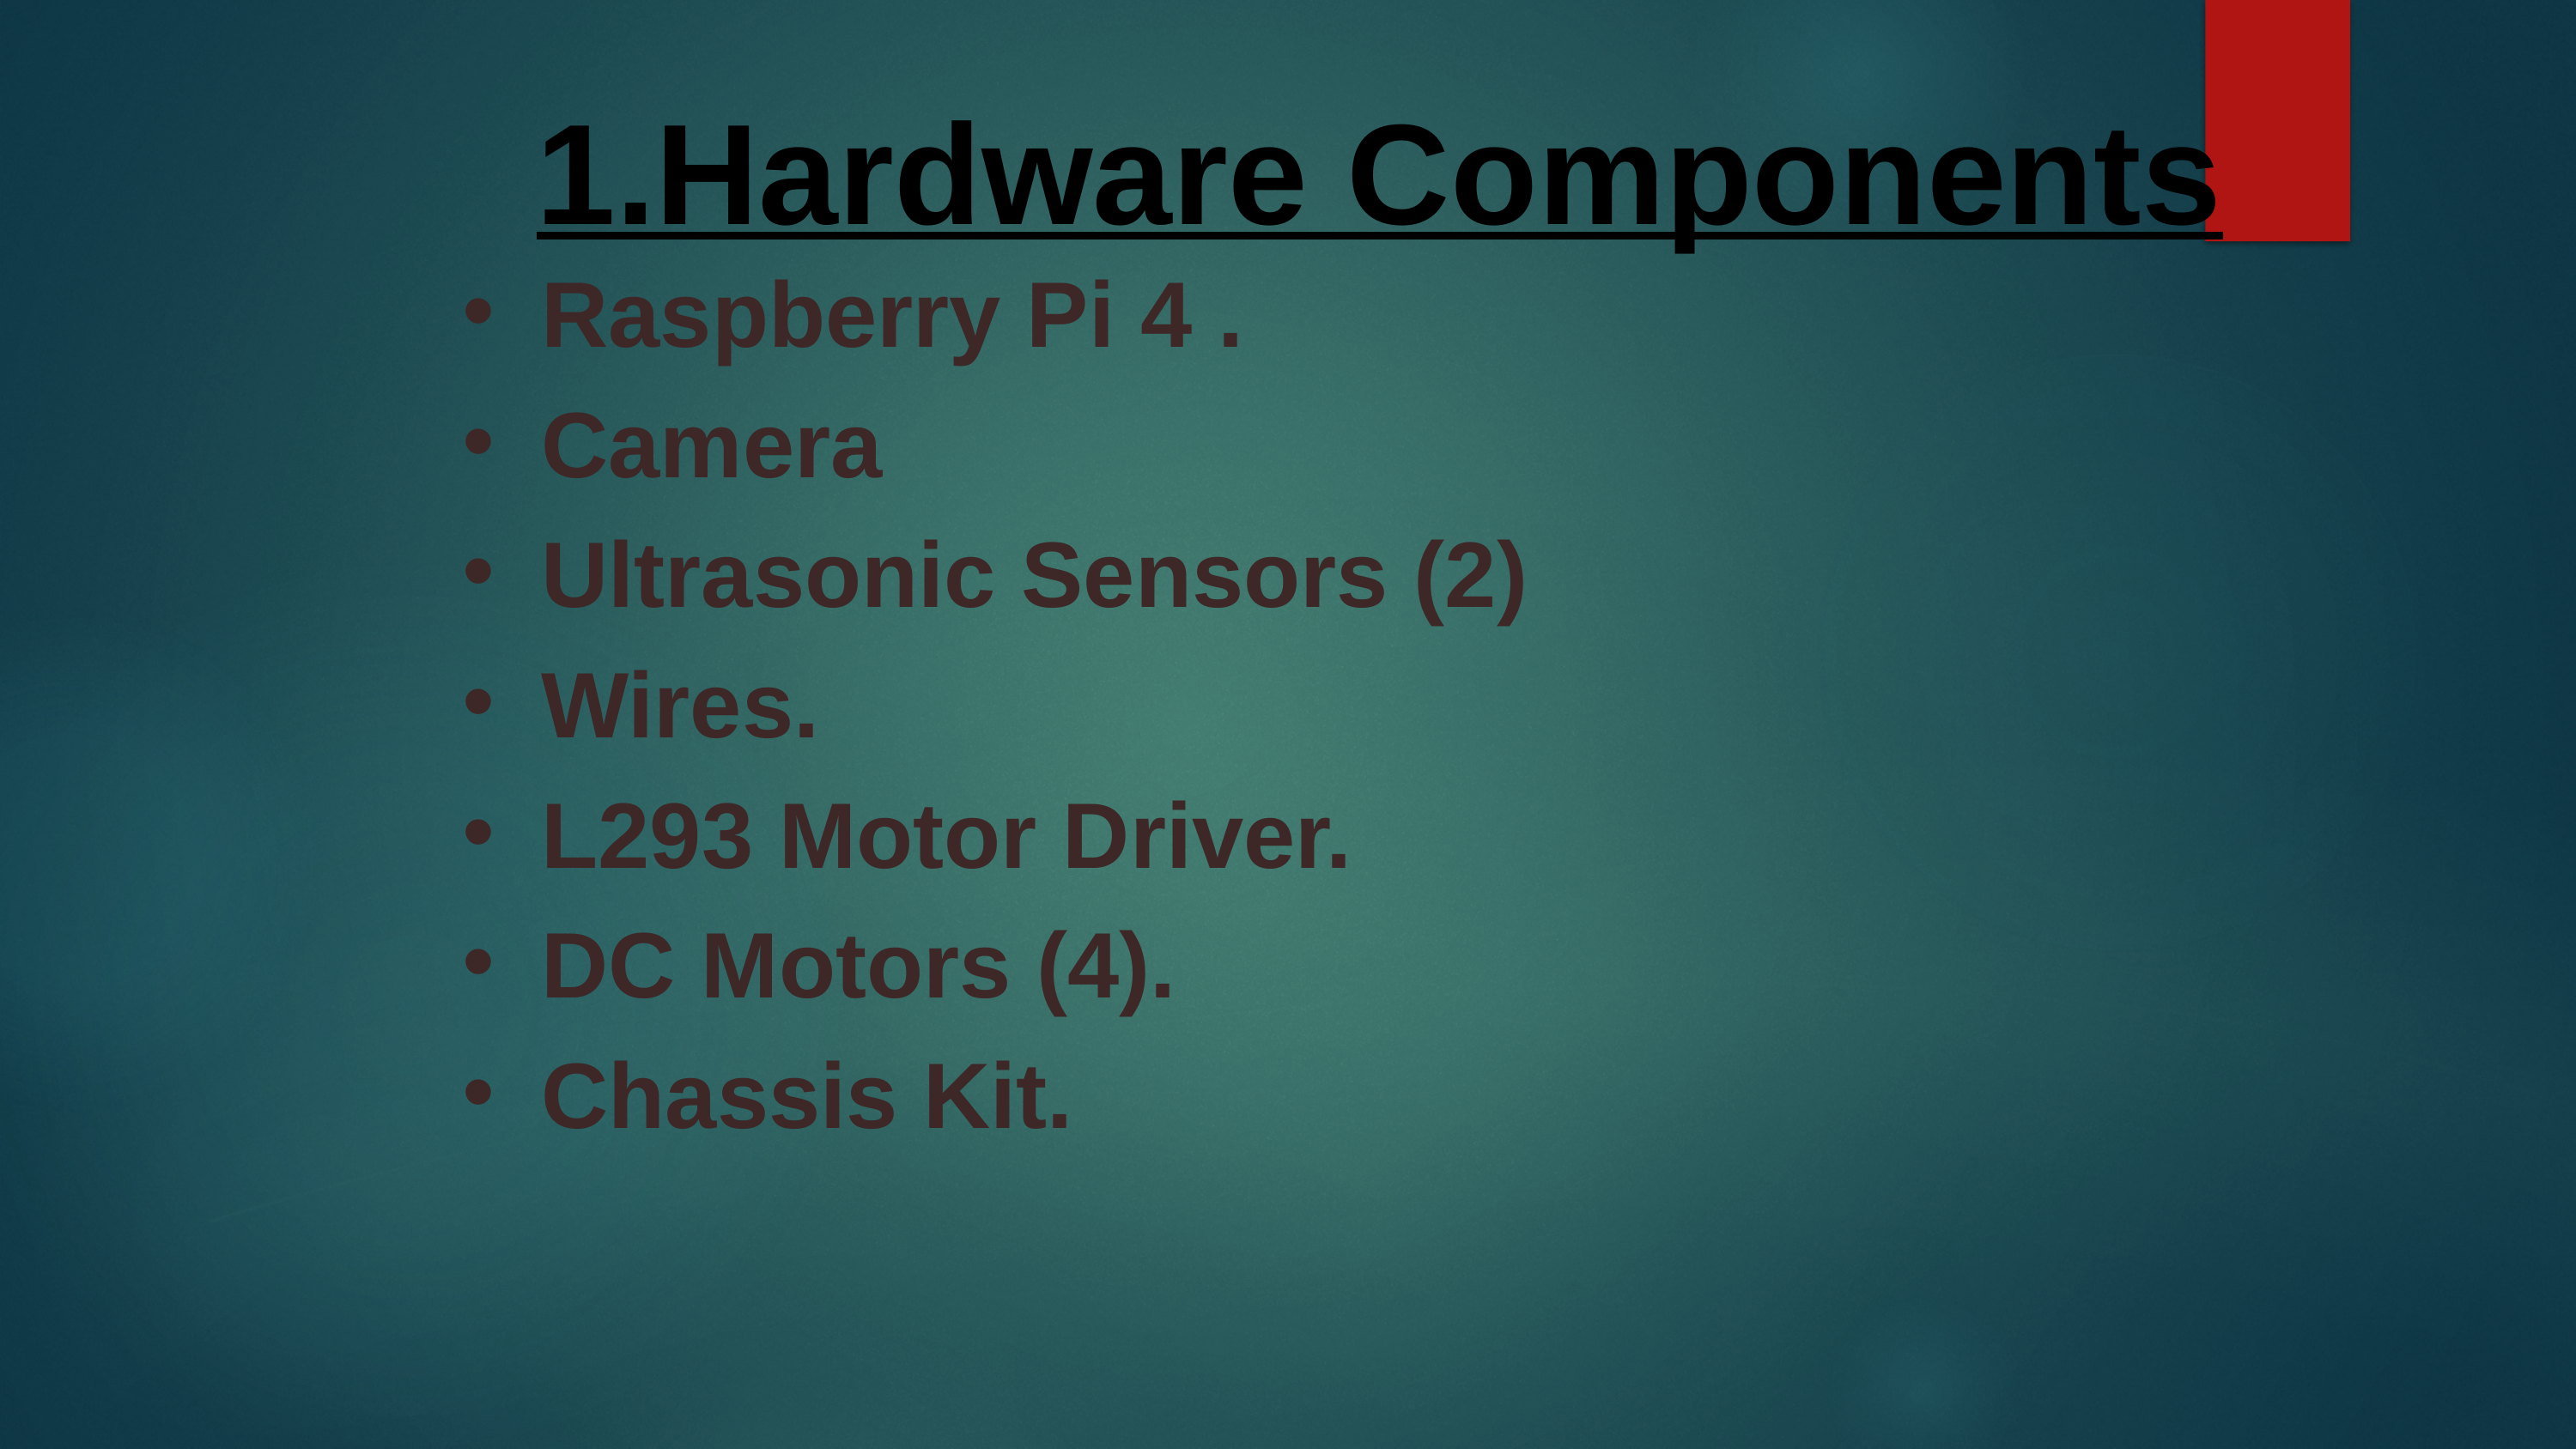

1.Hardware Components
Raspberry Pi 4 .
Camera
Ultrasonic Sensors (2)
Wires.
L293 Motor Driver.
DC Motors (4).
Chassis Kit.